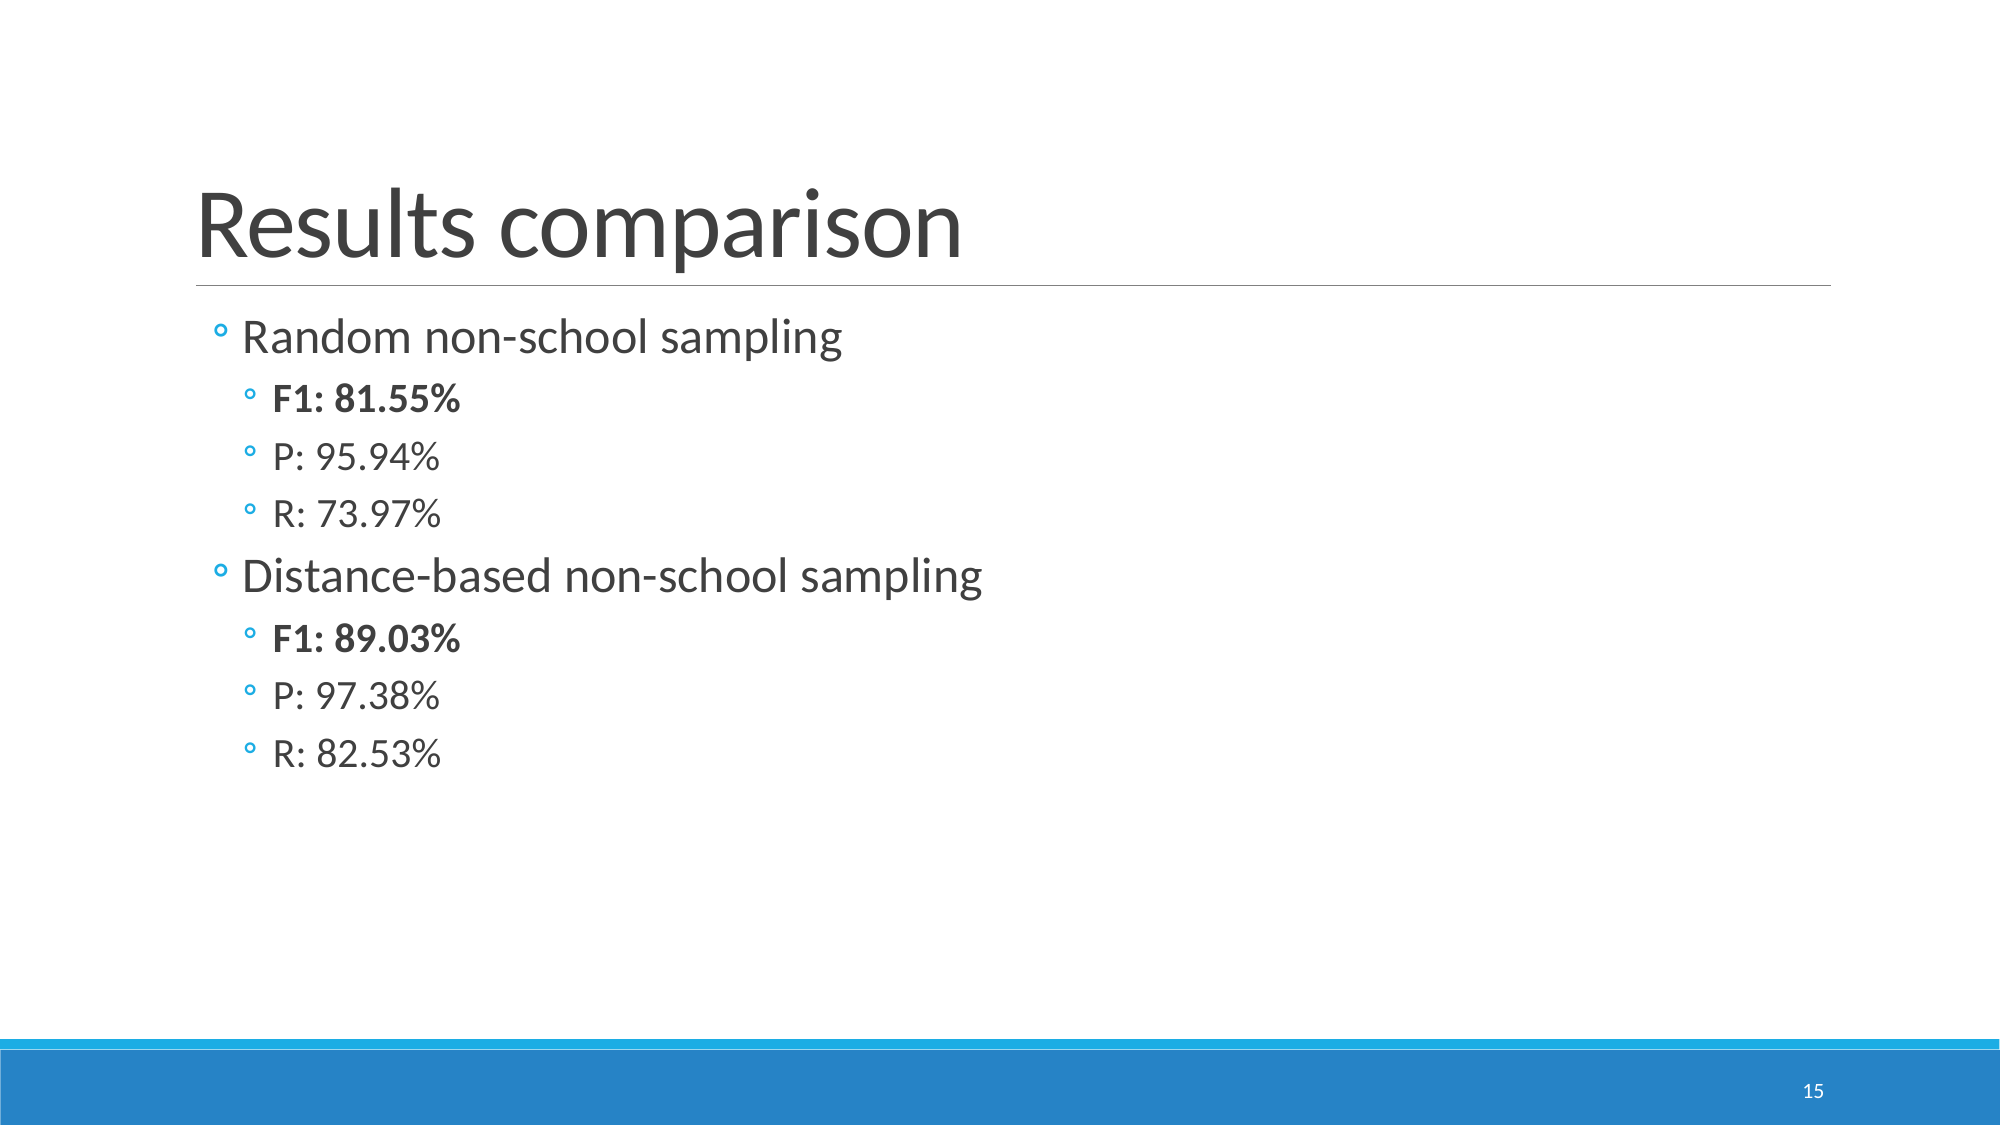

# Results comparison
Random non-school sampling
F1: 81.55%
P: 95.94%
R: 73.97%
Distance-based non-school sampling
F1: 89.03%
P: 97.38%
R: 82.53%
15